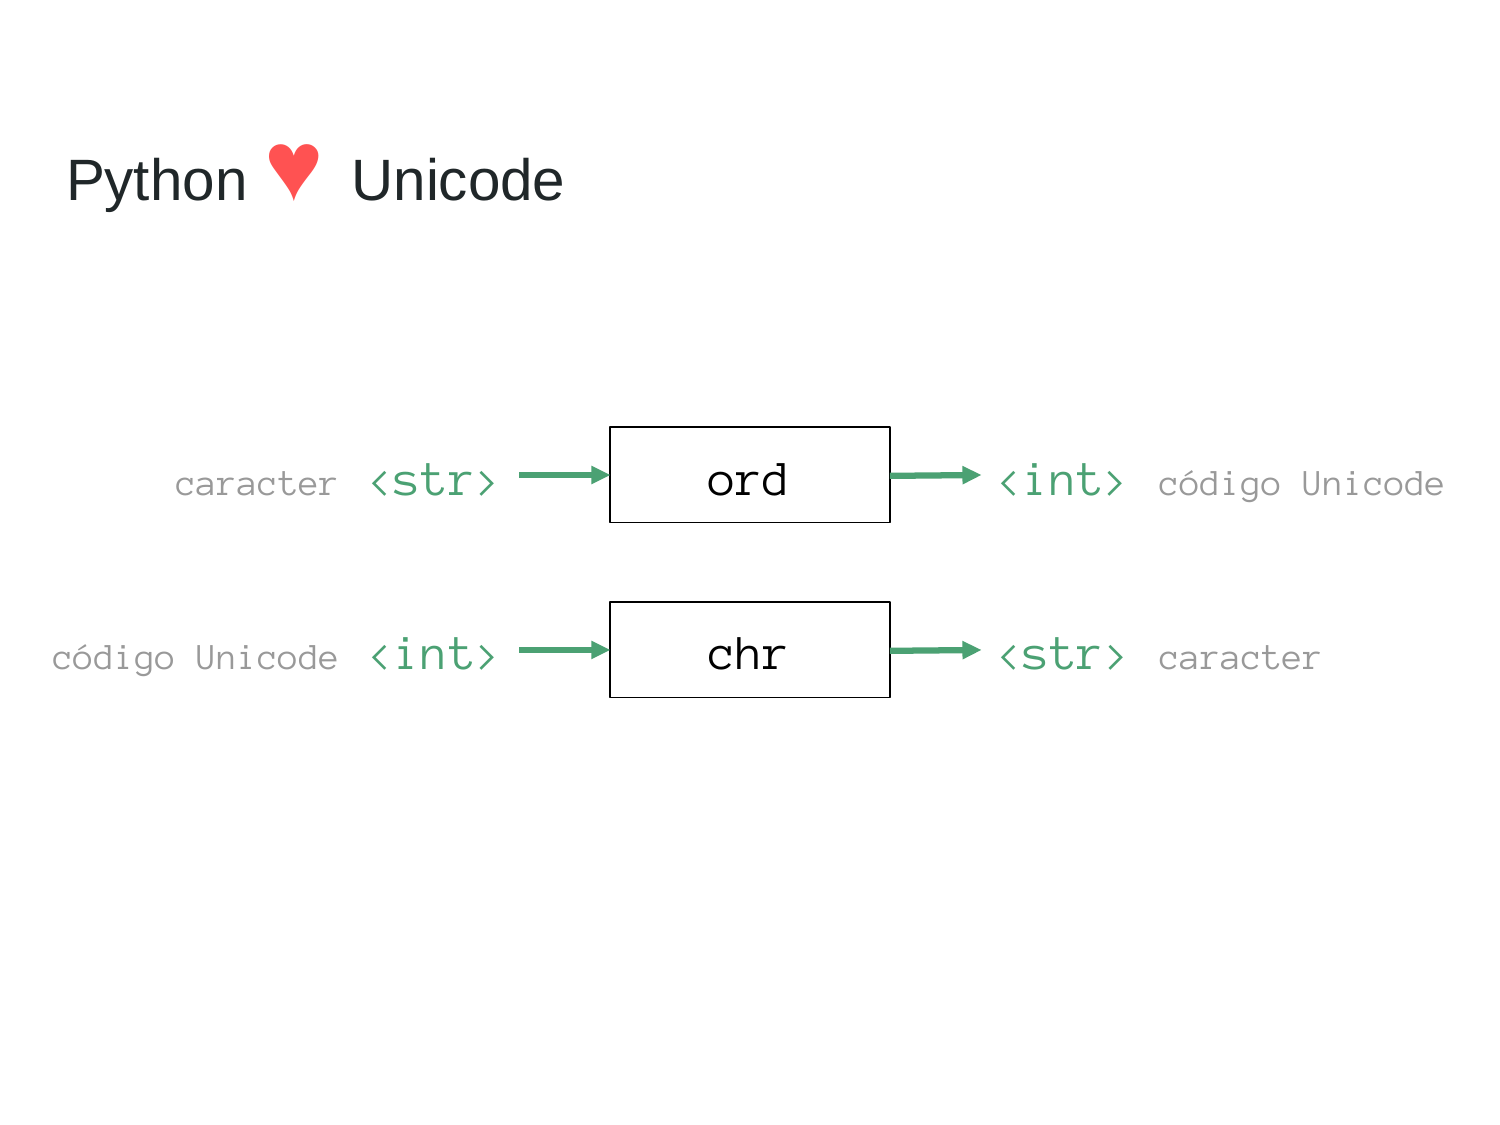

Python ♥ Unicode
caracter <str>
ord
<int> código Unicode
código Unicode <int>
chr
<str> caracter